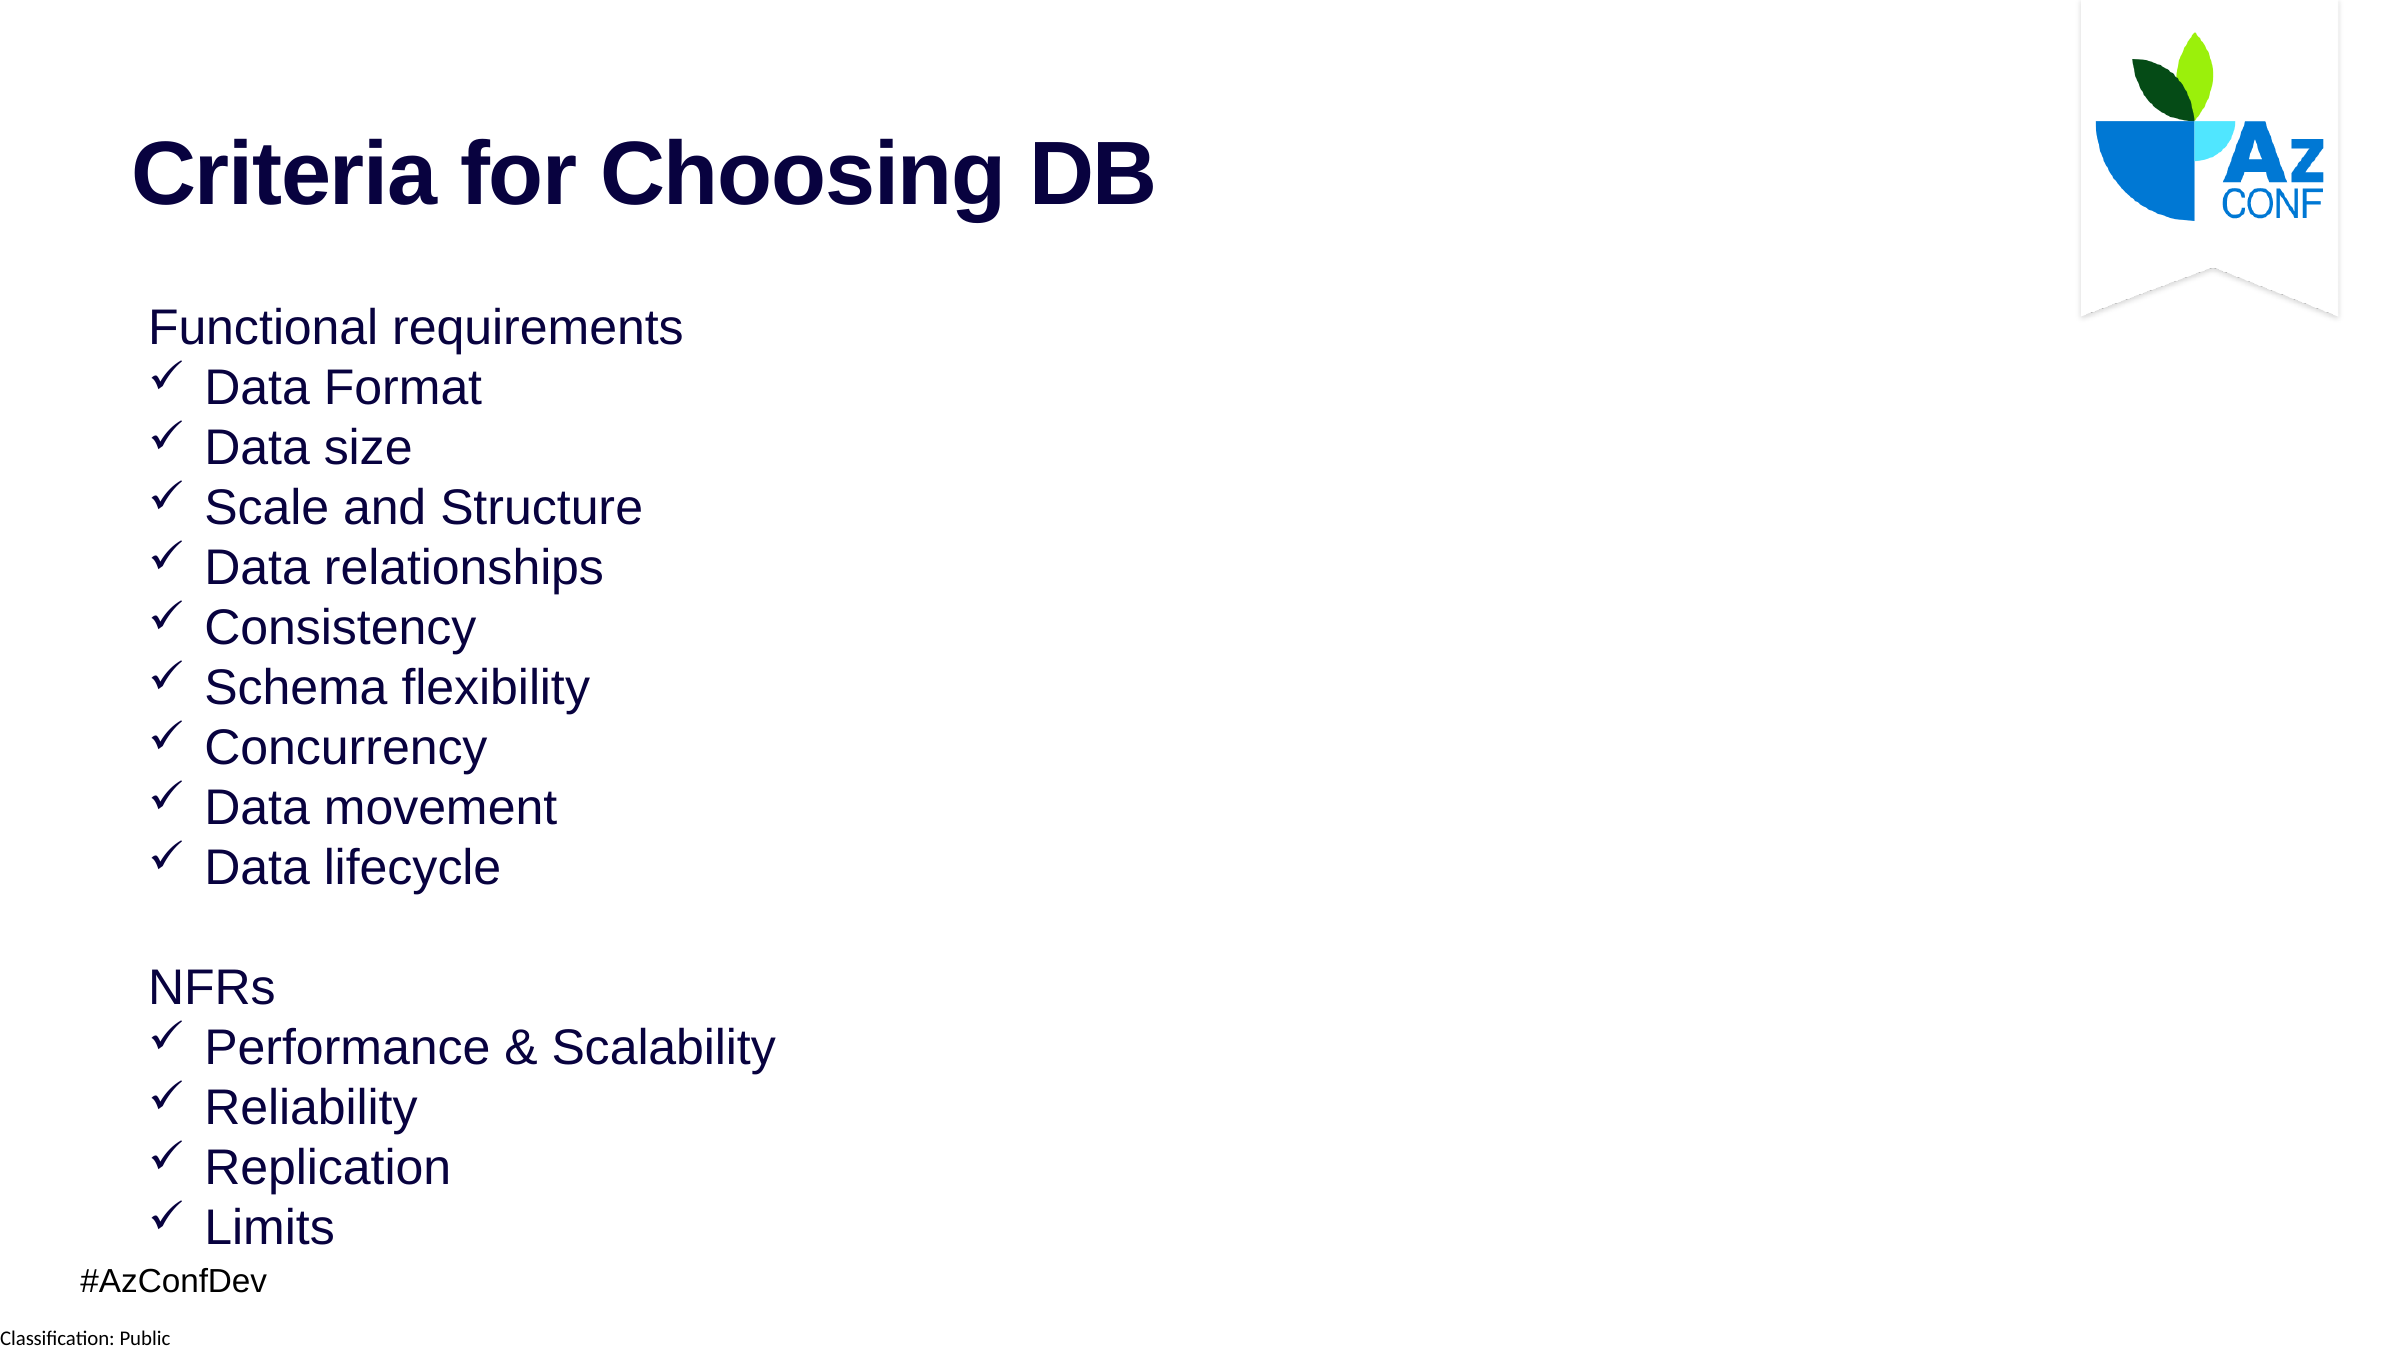

# Criteria for Choosing DB
Functional requirements
Data Format
Data size
Scale and Structure
Data relationships
Consistency
Schema flexibility
Concurrency
Data movement
Data lifecycle
NFRs
Performance & Scalability
Reliability
Replication
Limits